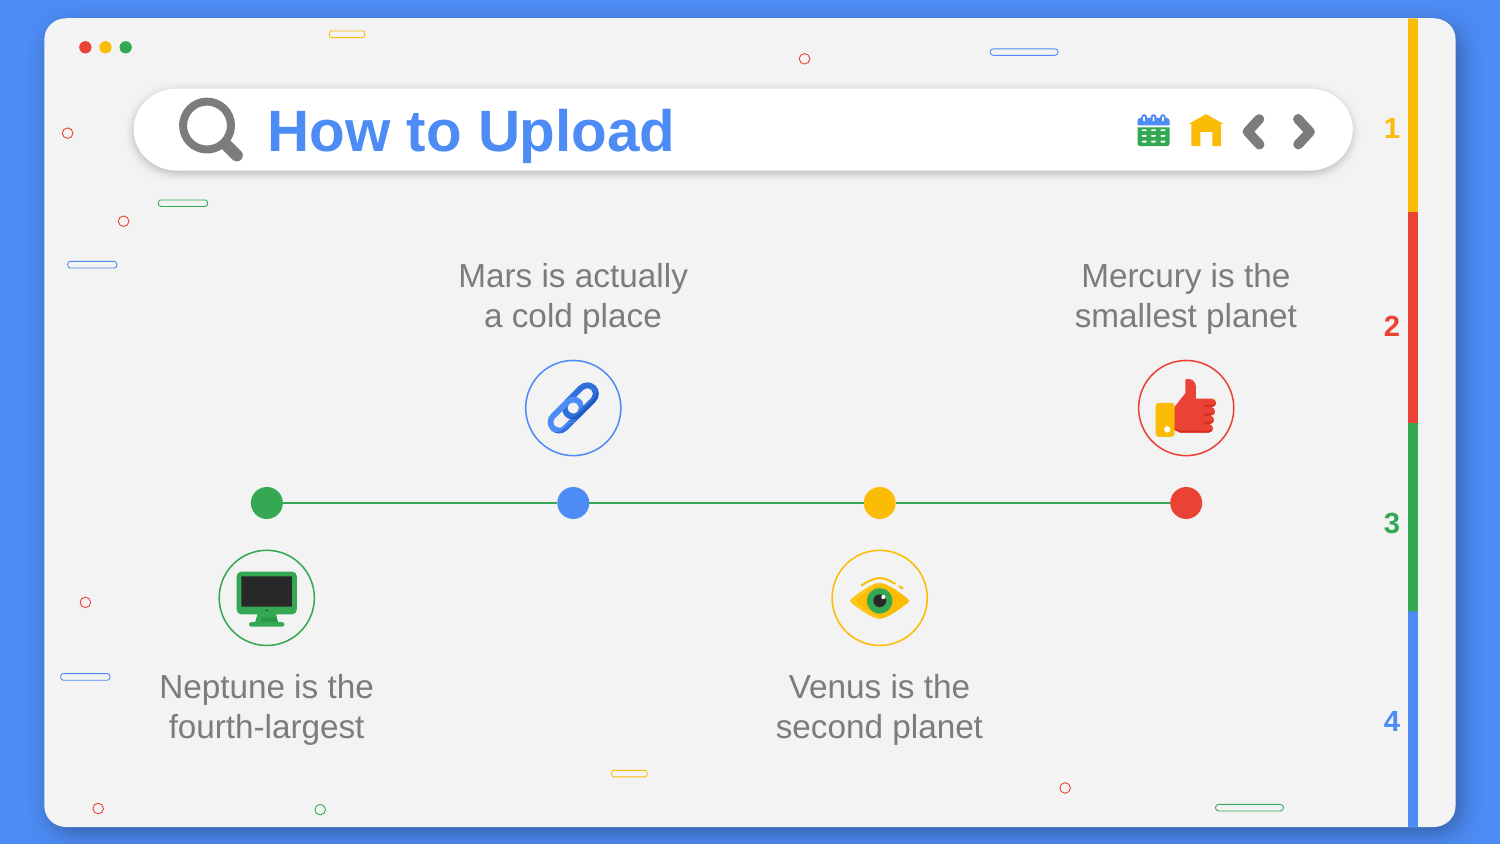

# How to Upload
1

Mars is actually a cold place

Mercury is the smallest planet
2

3

Neptune is the fourth-largest
Venus is the second planet
4